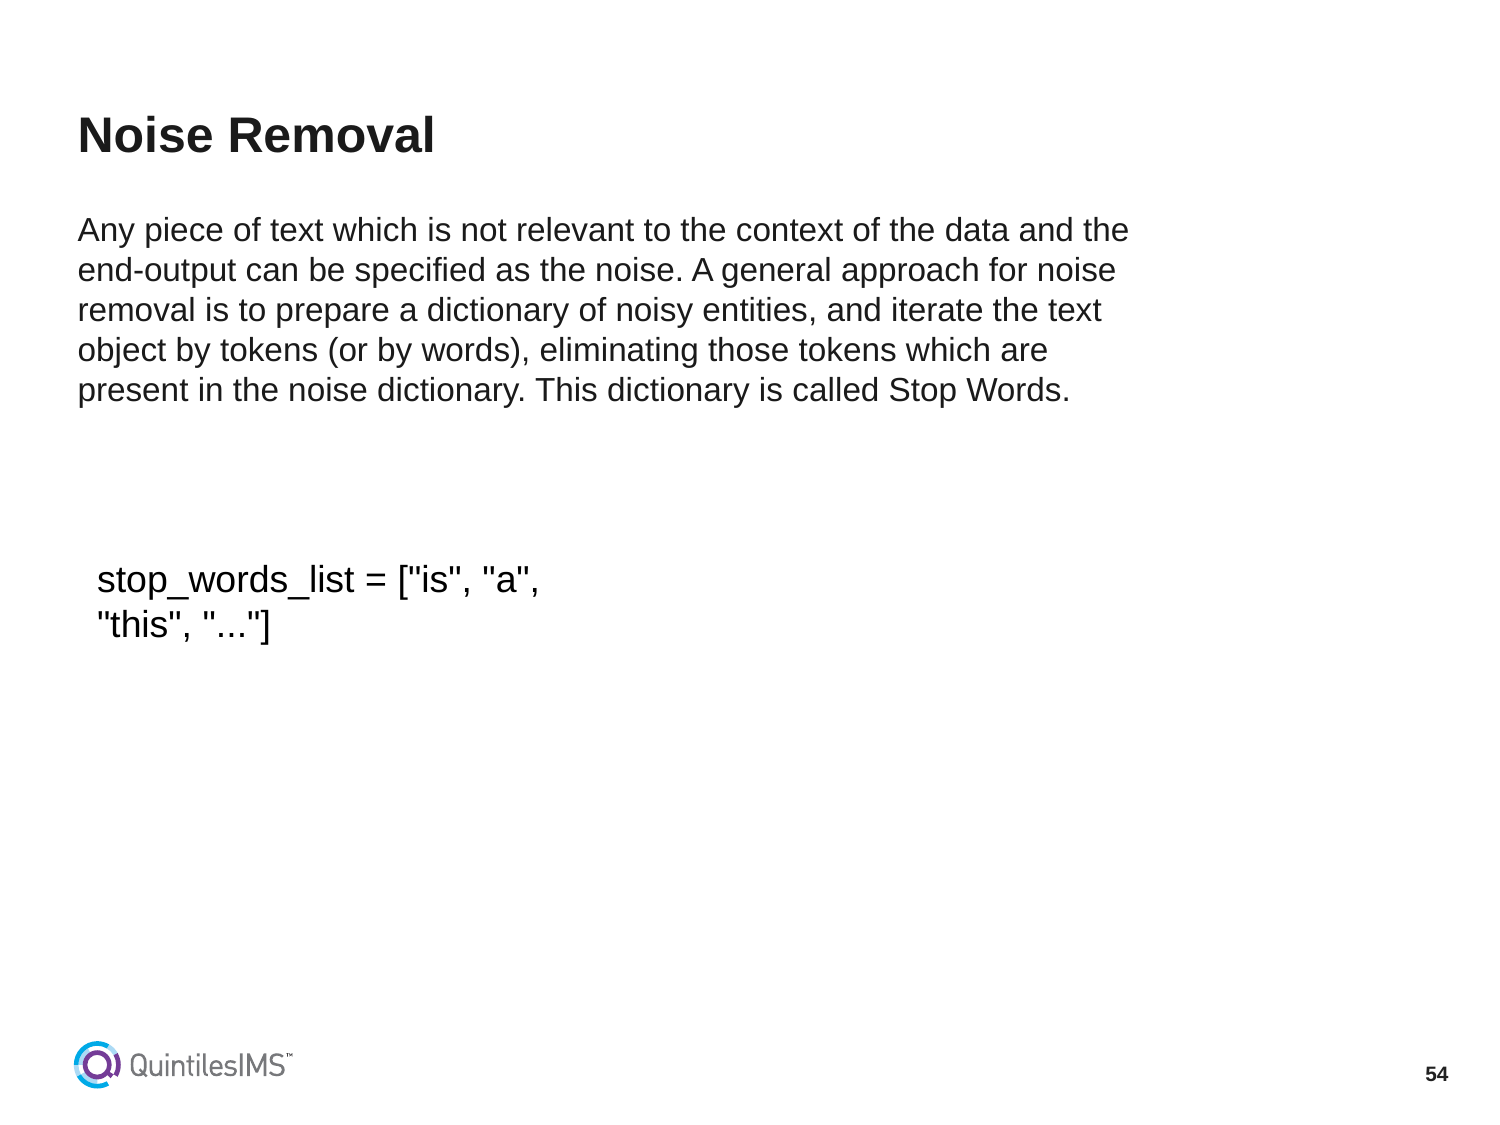

# Noise Removal
Any piece of text which is not relevant to the context of the data and the end-output can be specified as the noise. A general approach for noise removal is to prepare a dictionary of noisy entities, and iterate the text object by tokens (or by words), eliminating those tokens which are present in the noise dictionary. This dictionary is called Stop Words.
stop_words_list = ["is", "a", "this", "..."]